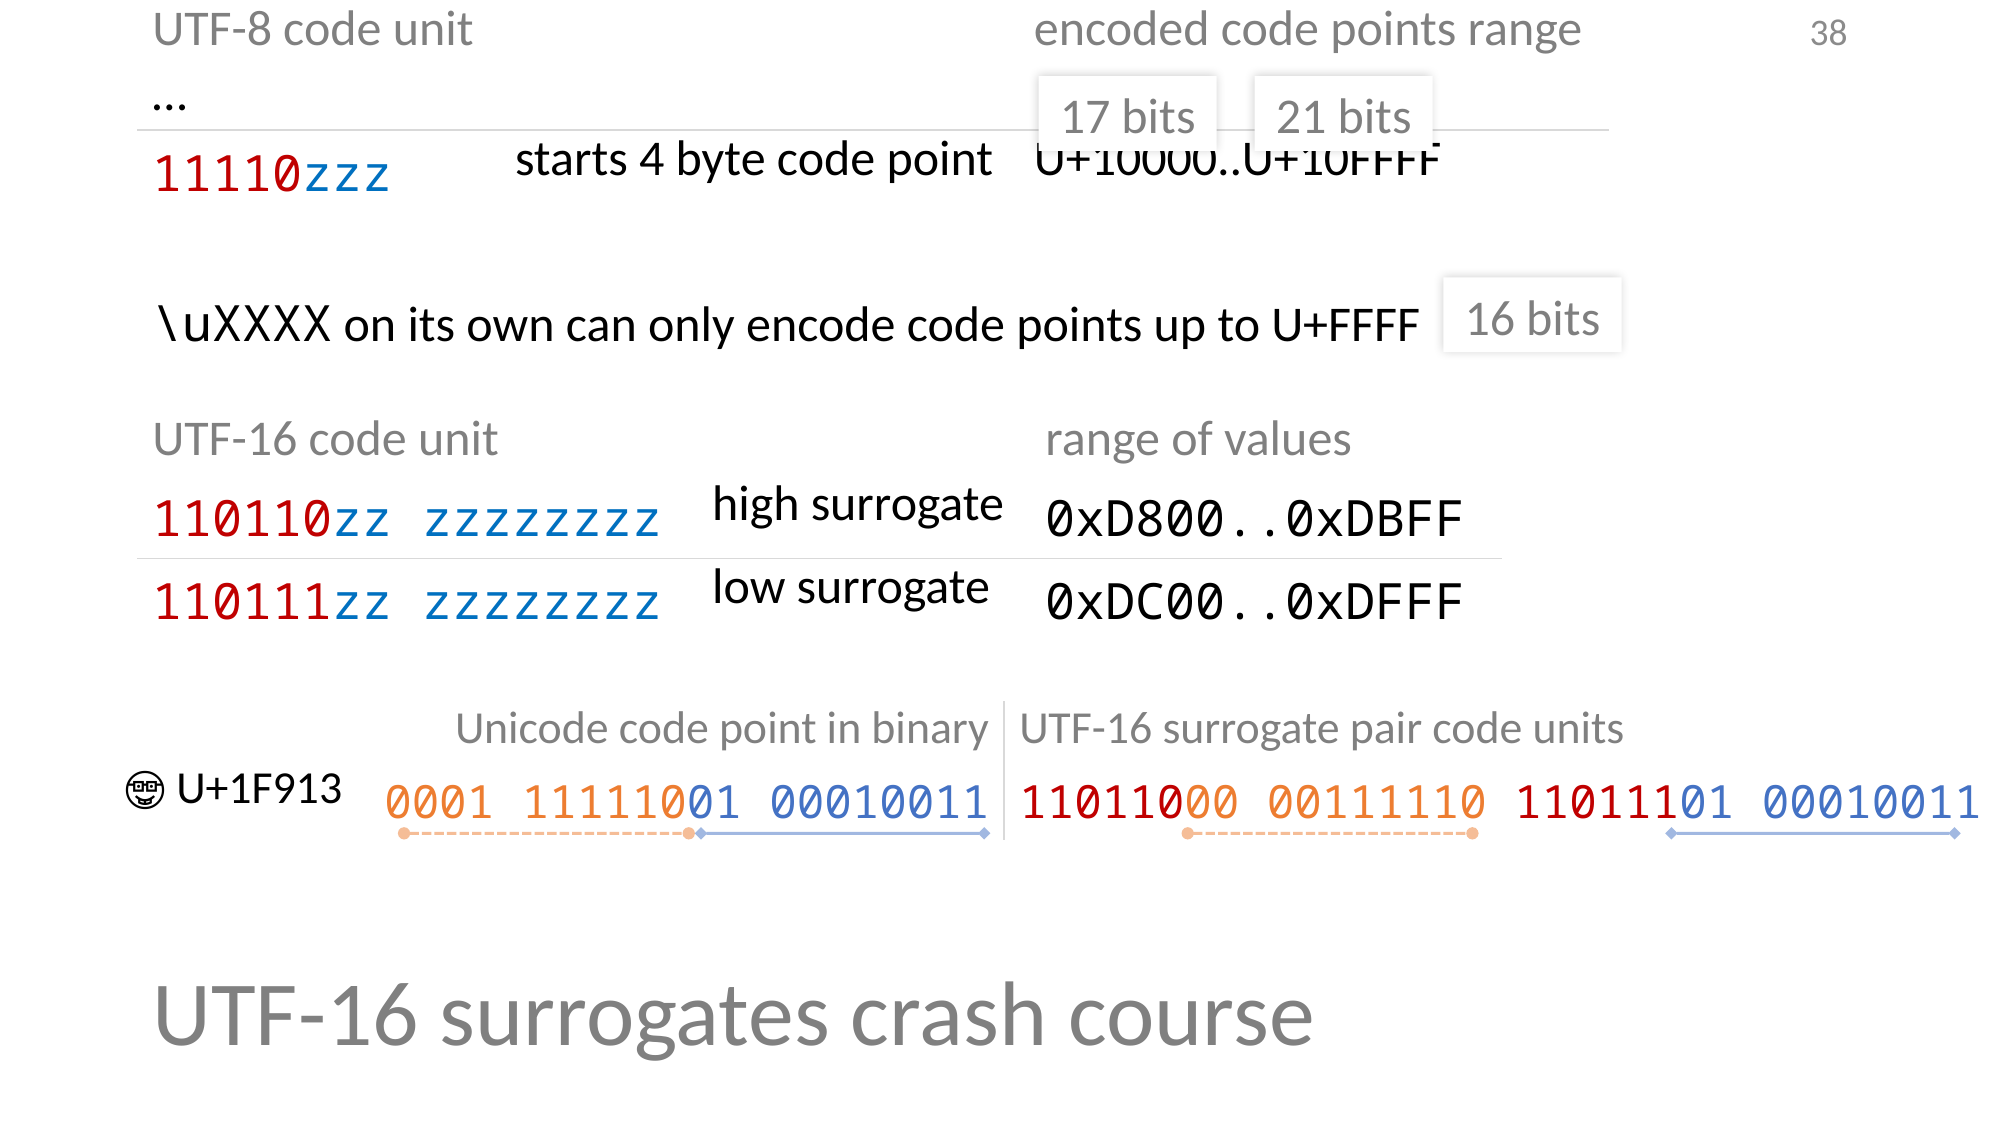

| UTF-8 code unit |  | encoded code points range |
| --- | --- | --- |
| … |  |  |
| 11110zzz | starts 4 byte code point | U+10000..U+10FFFF |
38

\uXXXX on its own can only encode code points up to U+FFFF

17 bits
21 bits
16 bits
| UTF-16 code unit |  | range of values |
| --- | --- | --- |
| 110110zz zzzzzzzz | high surrogate | 0xD800..0xDBFF |
| 110111zz zzzzzzzz | low surrogate | 0xDC00..0xDFFF |
|  | Unicode code point in binary | UTF-16 surrogate pair code units |
| --- | --- | --- |
| 🤓 U+1F913 | 0001 11111001 00010011 | 11011000 00111110 11011101 00010011 |
# UTF-16 surrogates crash course